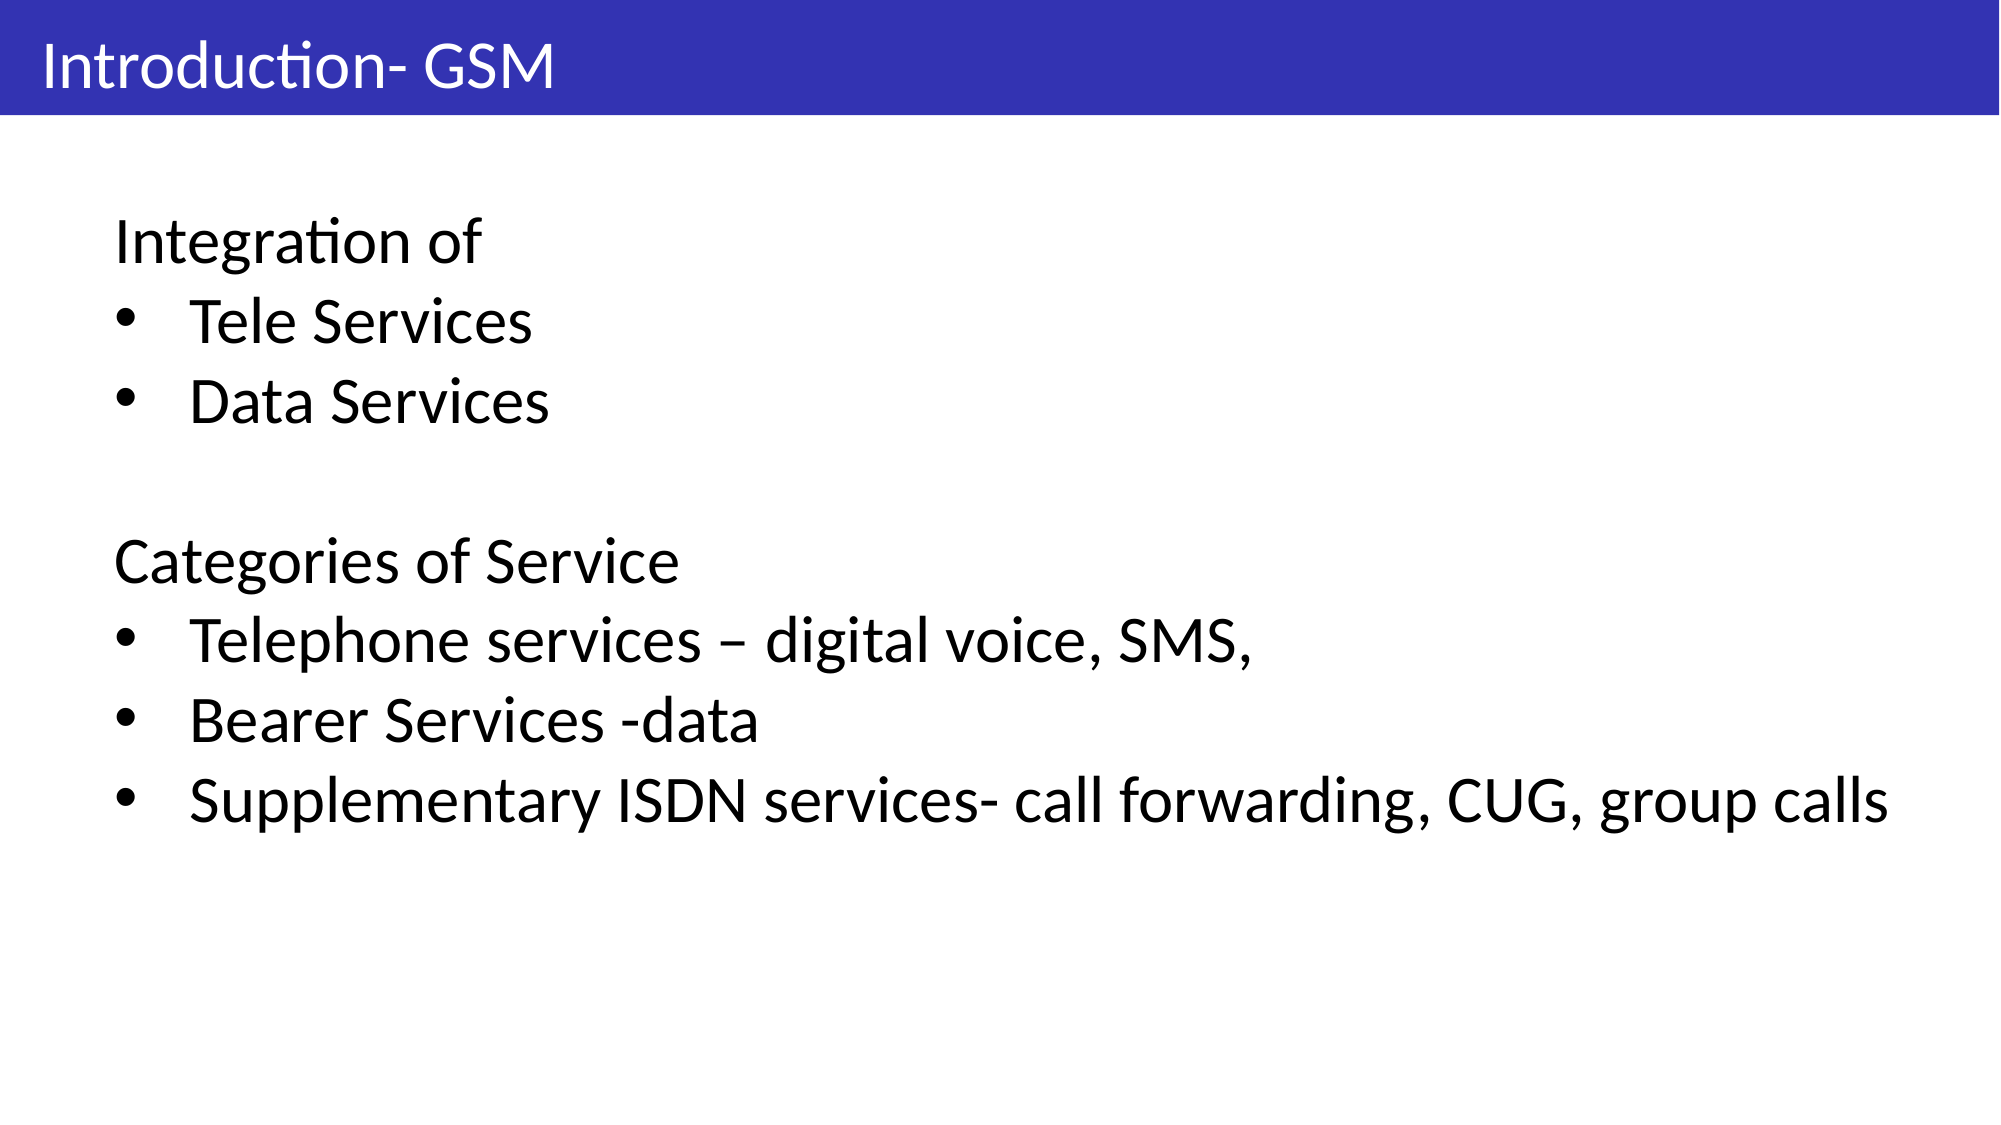

# Introduction- GSM
Integration of
Tele Services
Data Services

Categories of Service
Telephone services – digital voice, SMS,
Bearer Services -data
Supplementary ISDN services- call forwarding, CUG, group calls